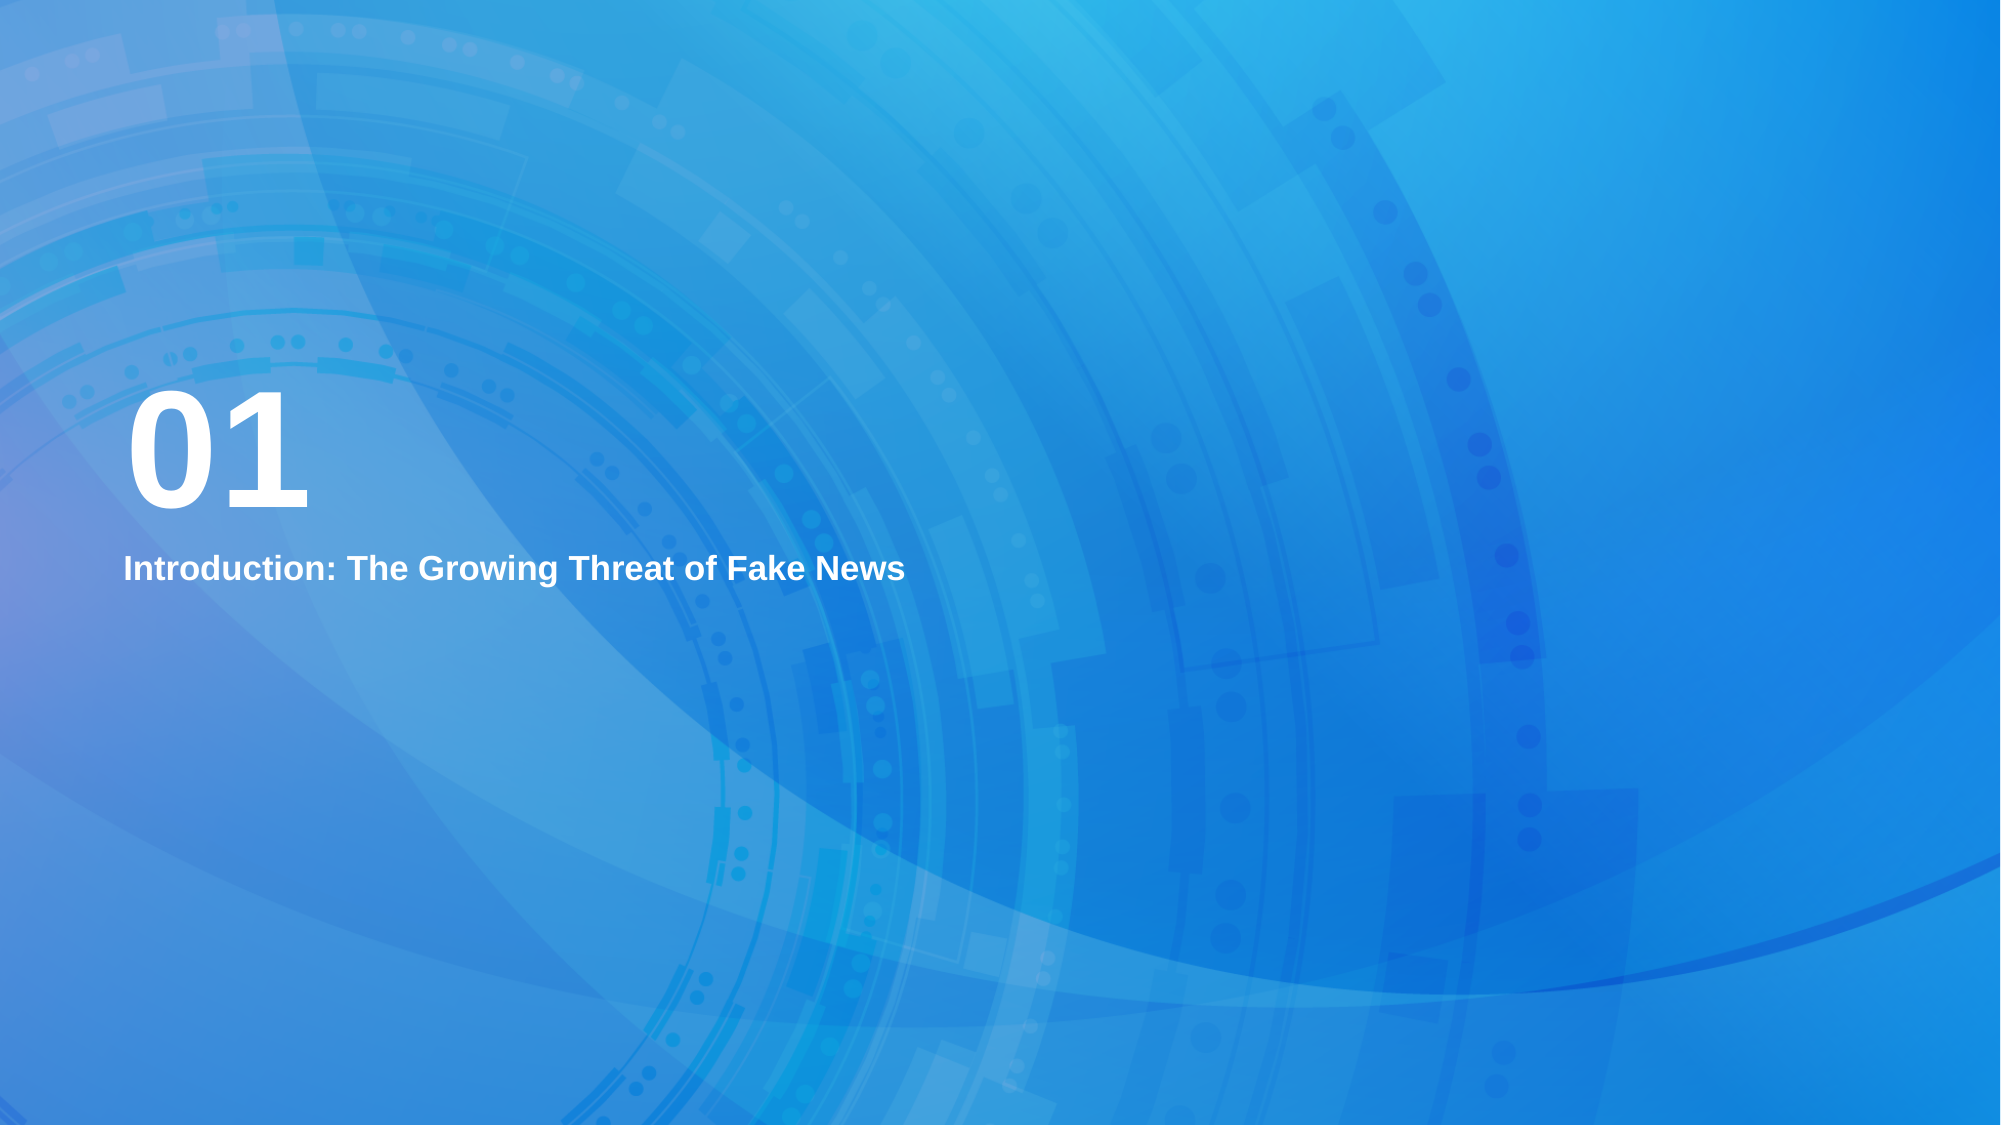

01
# Introduction: The Growing Threat of Fake News